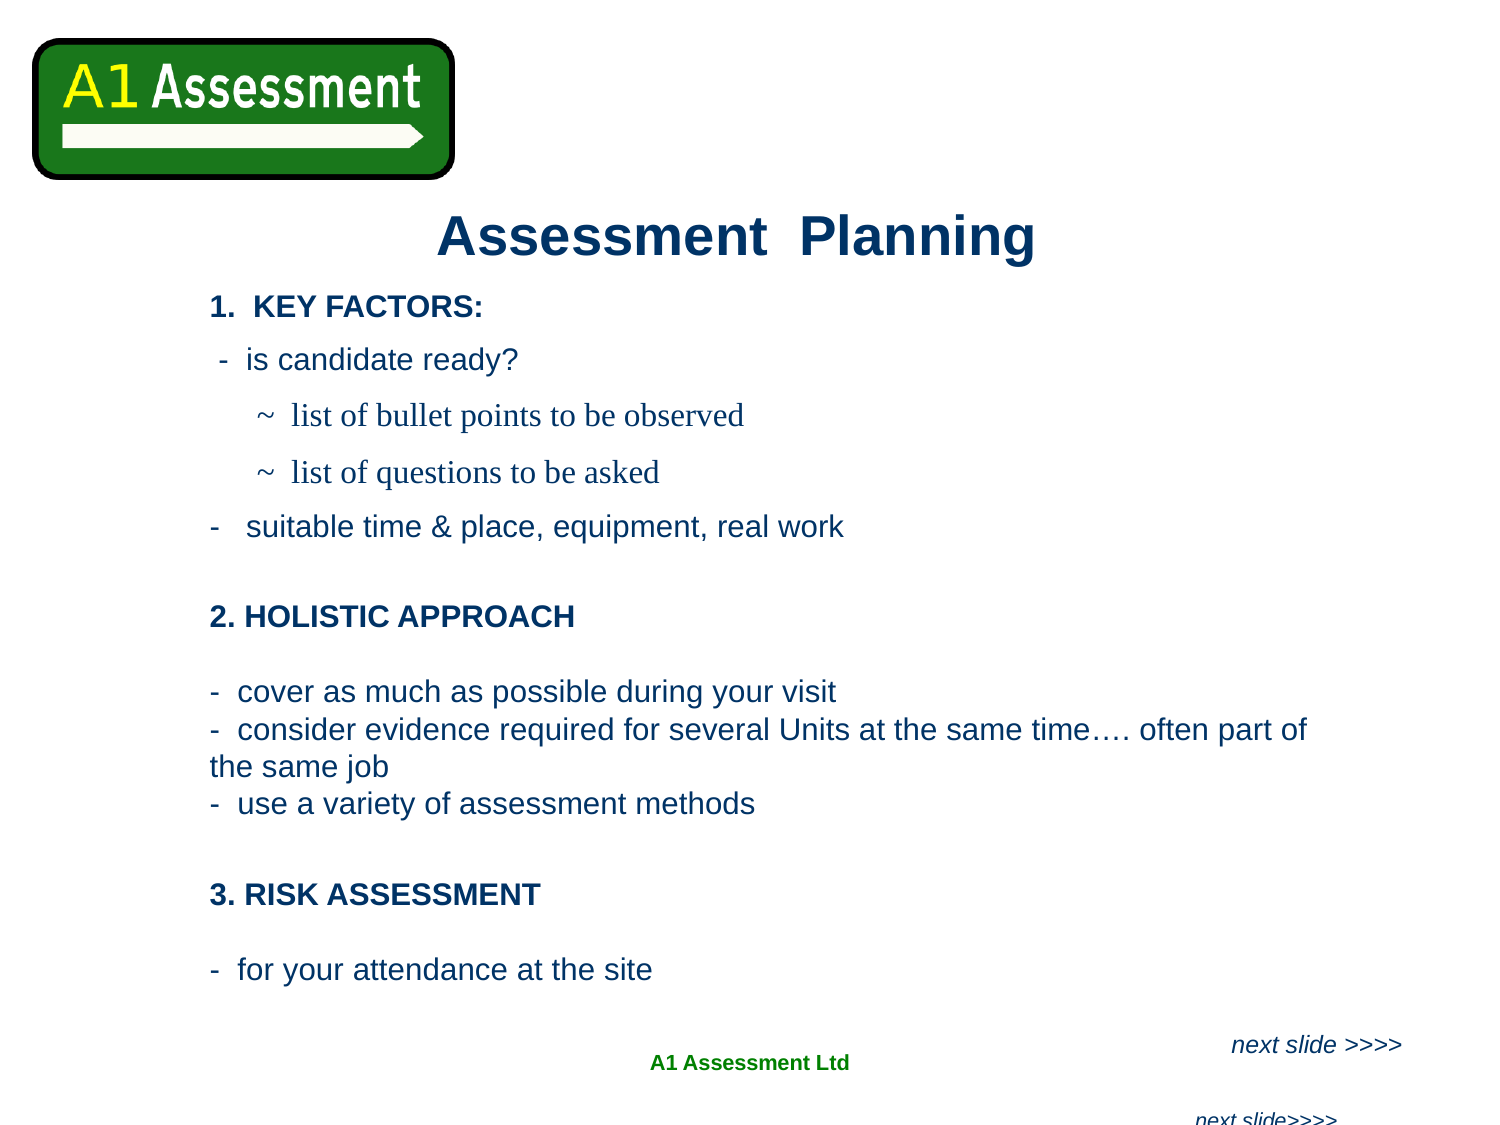

Assessment  Planning
1.  KEY FACTORS:
 -  is candidate ready?
	~  list of bullet points to be observed
	~  list of questions to be asked
-   suitable time & place, equipment, real work
2. HOLISTIC APPROACH
-  cover as much as possible during your visit
-  consider evidence required for several Units at the same time…. often part of the same job
-  use a variety of assessment methods
3. RISK ASSESSMENT
-  for your attendance at the site

next slide>>>>
next slide >>>>
A1 Assessment Ltd